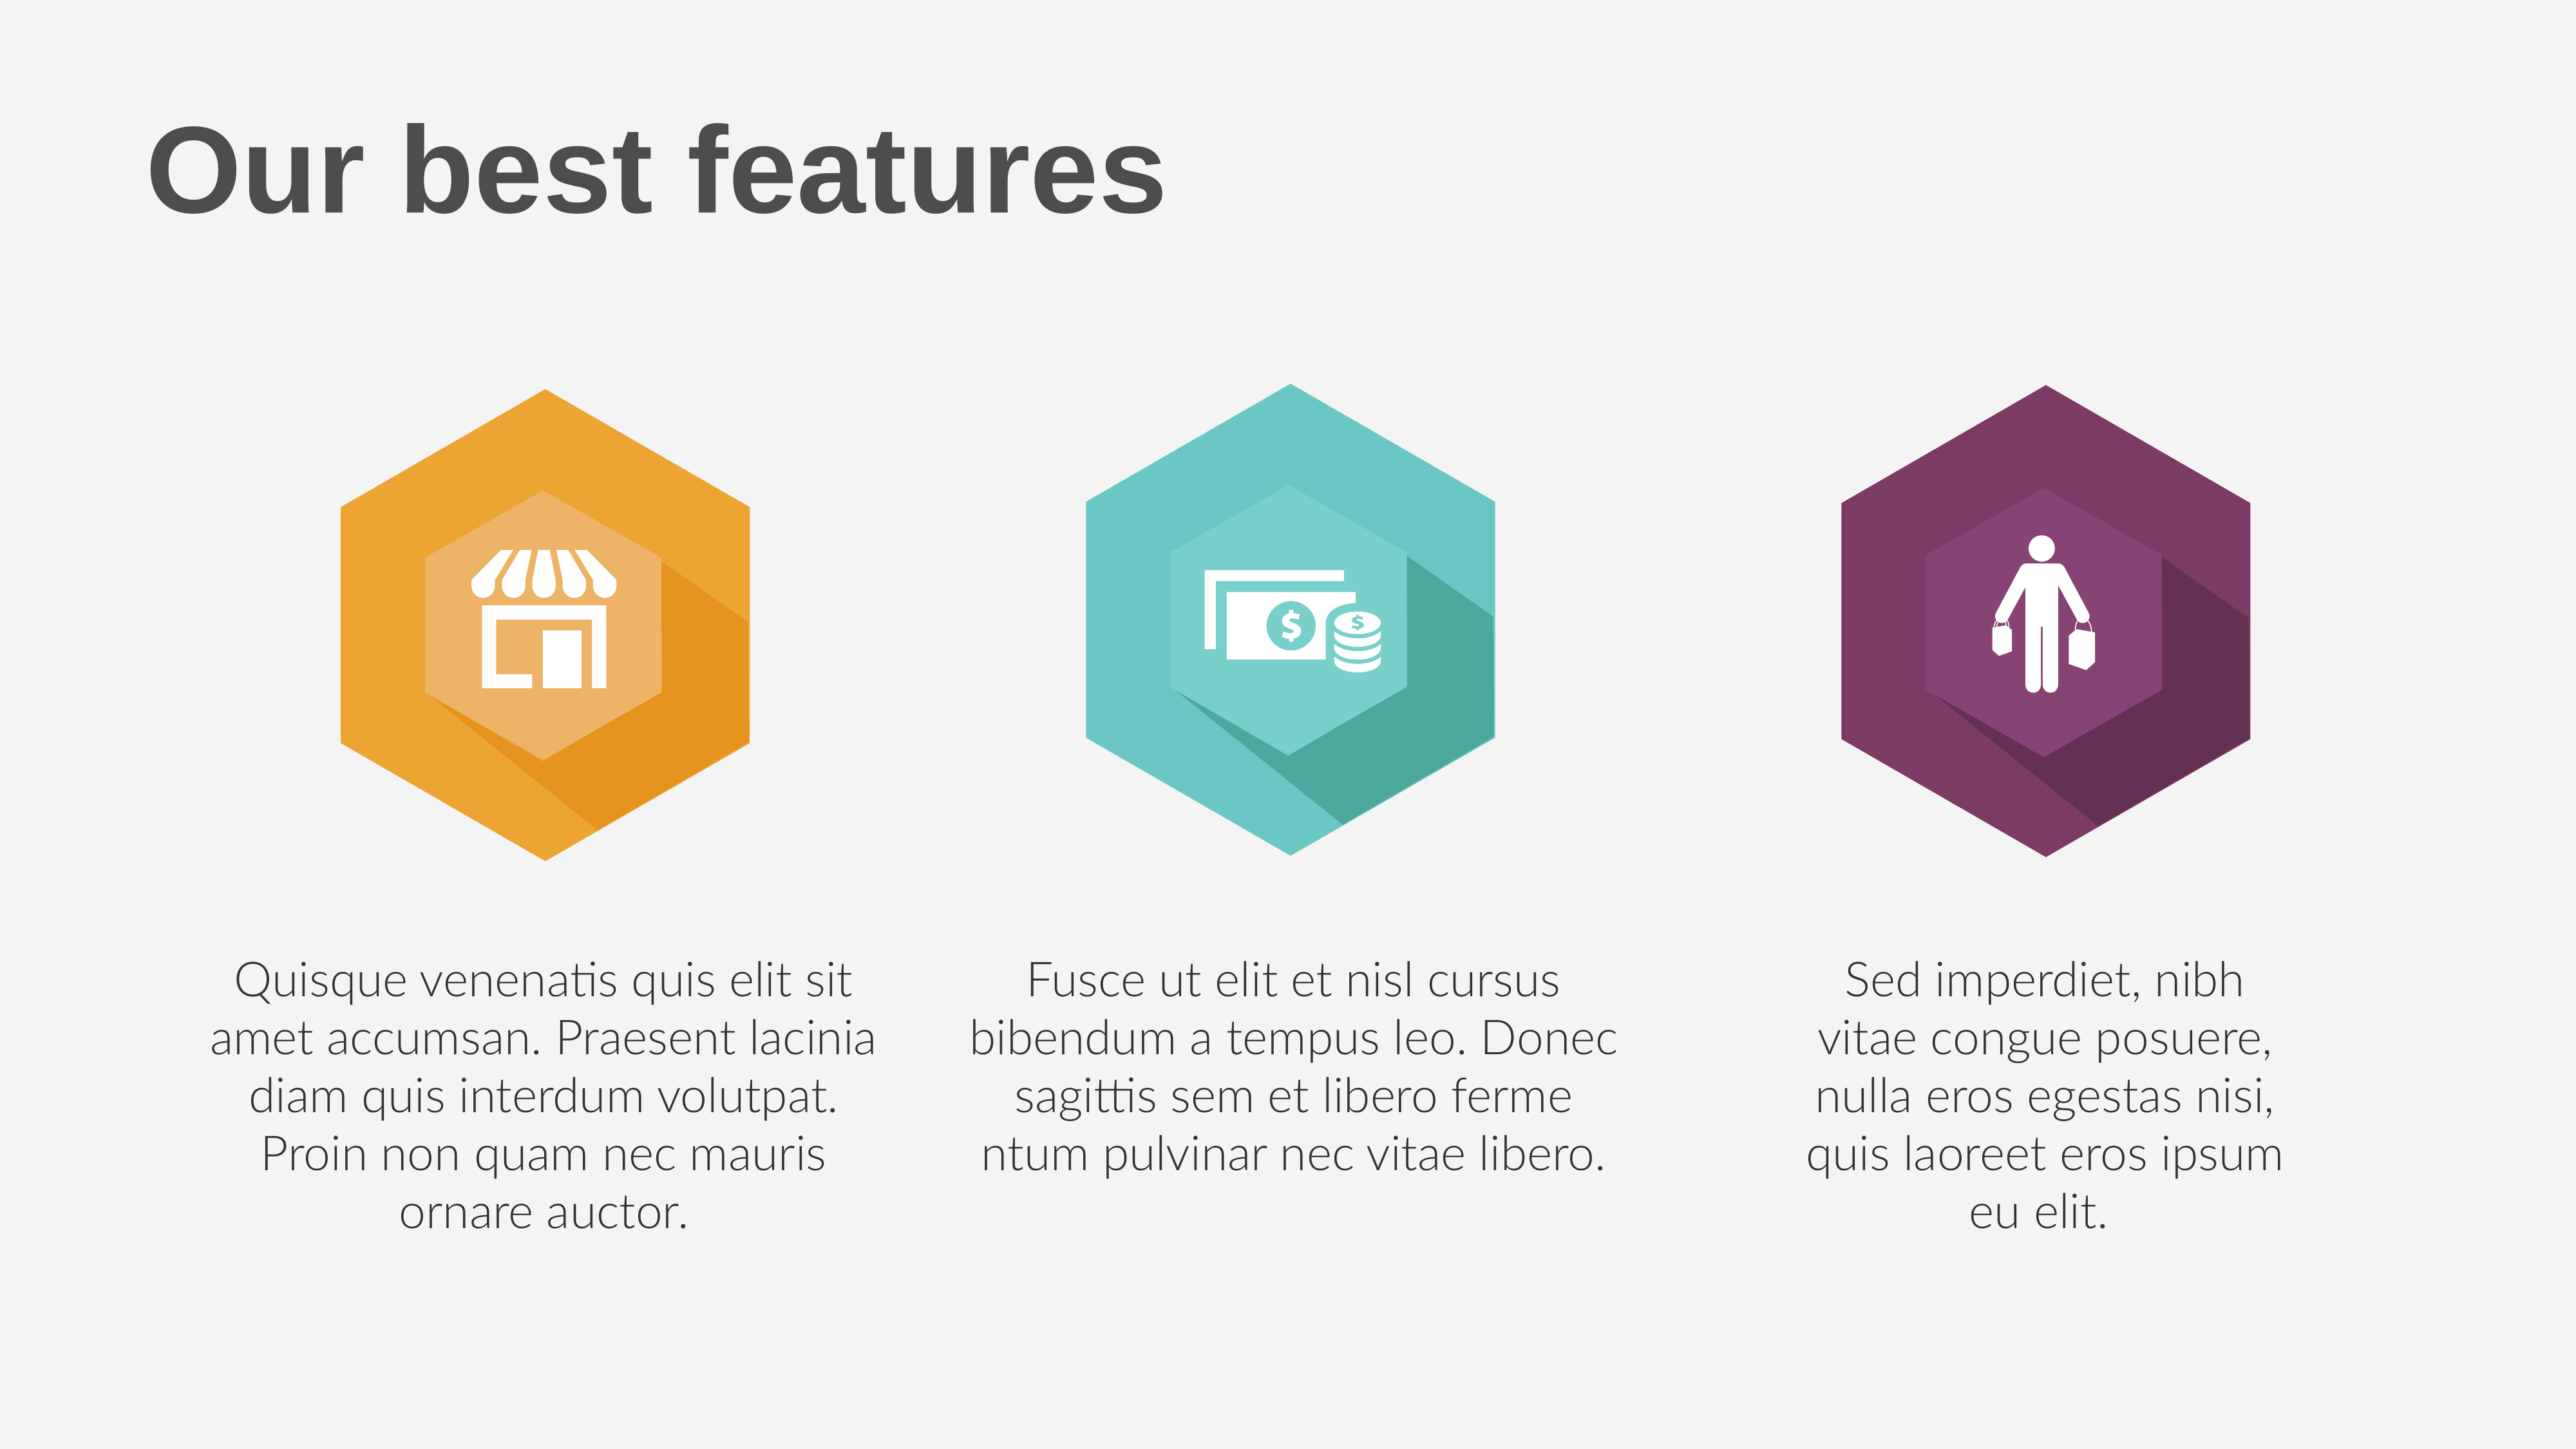

Our best features

Quisque venenatis quis elit sit amet accumsan. Praesent lacinia diam quis interdum volutpat. Proin non quam nec mauris ornare auctor.
Fusce ut elit et nisl cursus bibendum a tempus leo. Donec sagittis sem et libero ferme ntum pulvinar nec vitae libero.
Sed imperdiet, nibh vitae congue posuere, nulla eros egestas nisi, quis laoreet eros ipsum eu elit.